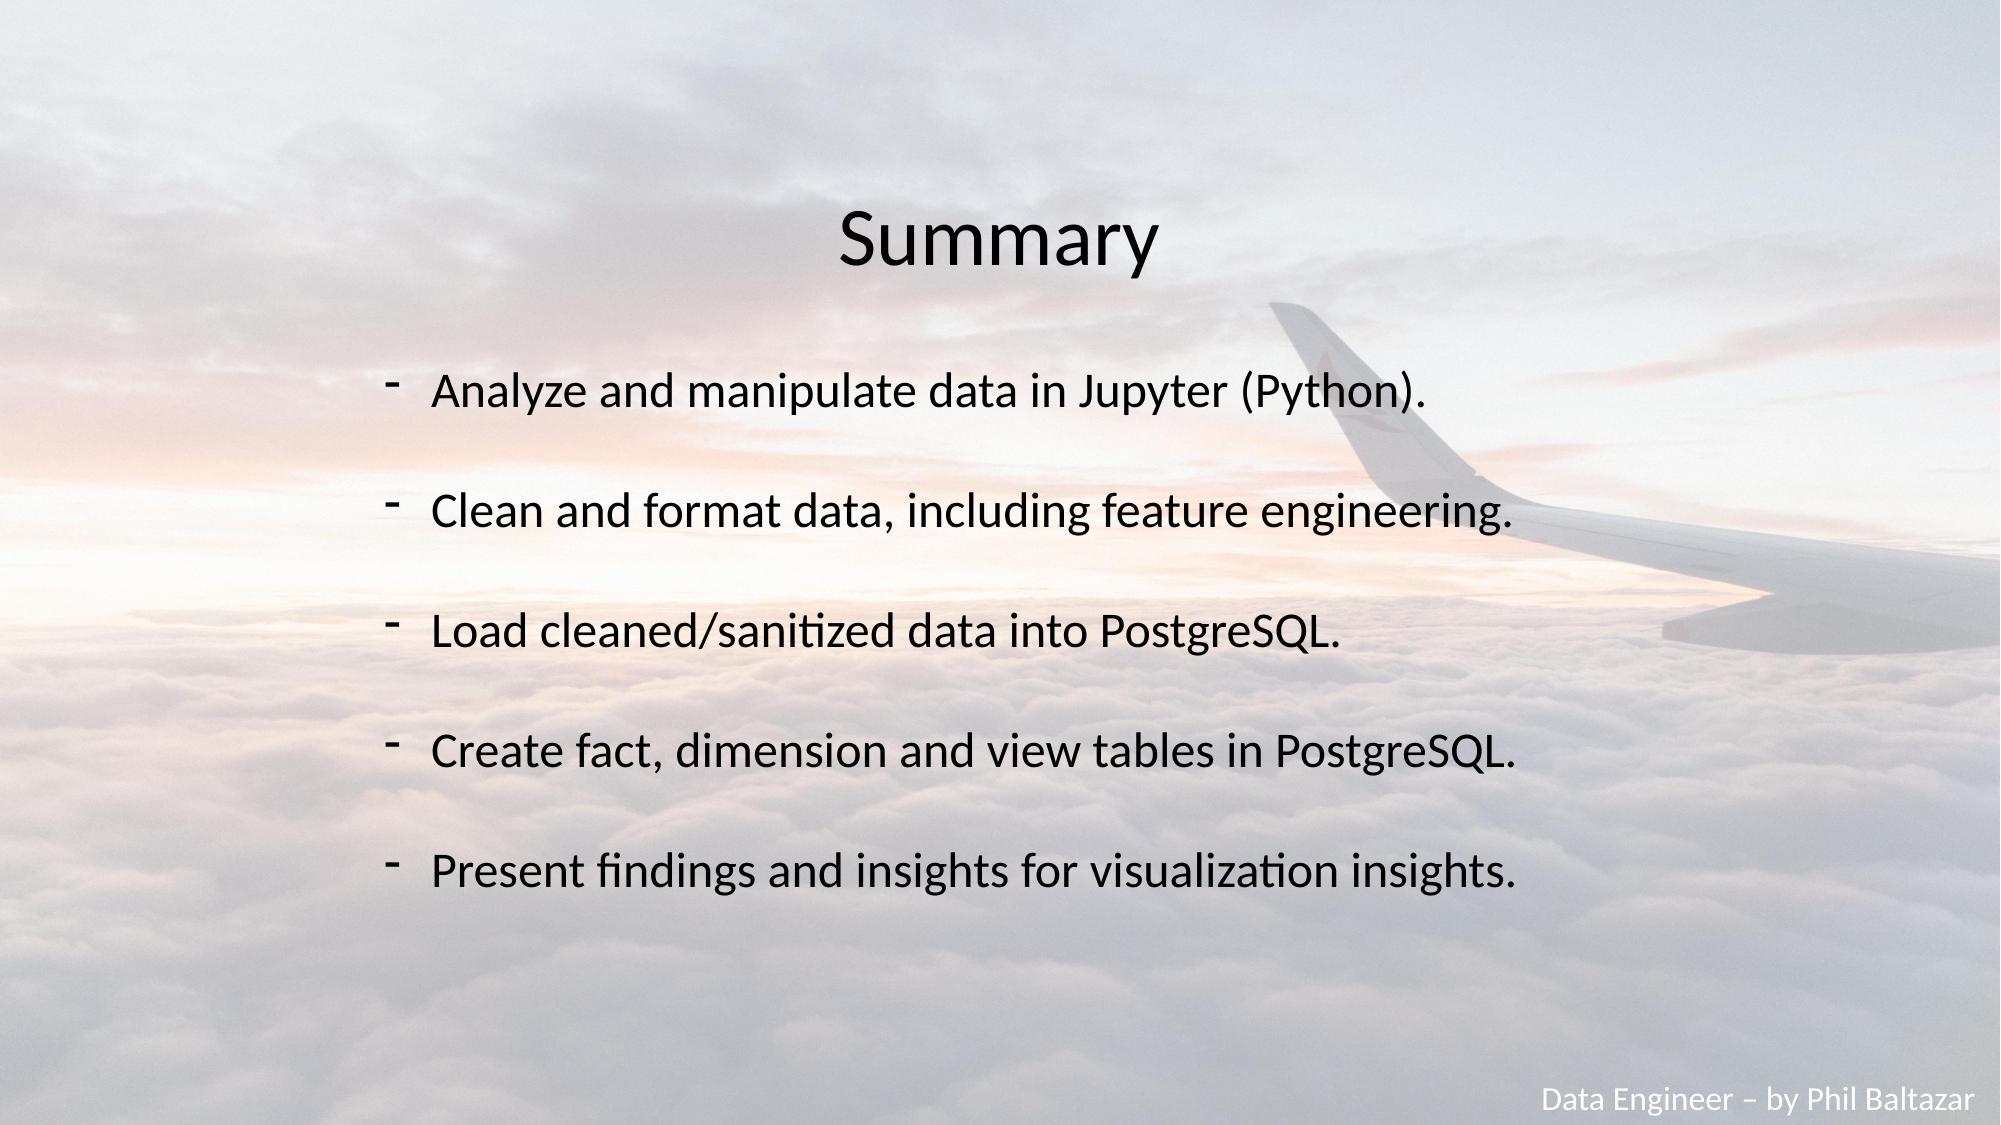

Summary
Analyze and manipulate data in Jupyter (Python).

Clean and format data, including feature engineering.

Load cleaned/sanitized data into PostgreSQL.

Create fact, dimension and view tables in PostgreSQL.

Present findings and insights for visualization insights.
Data Engineer – by Phil Baltazar